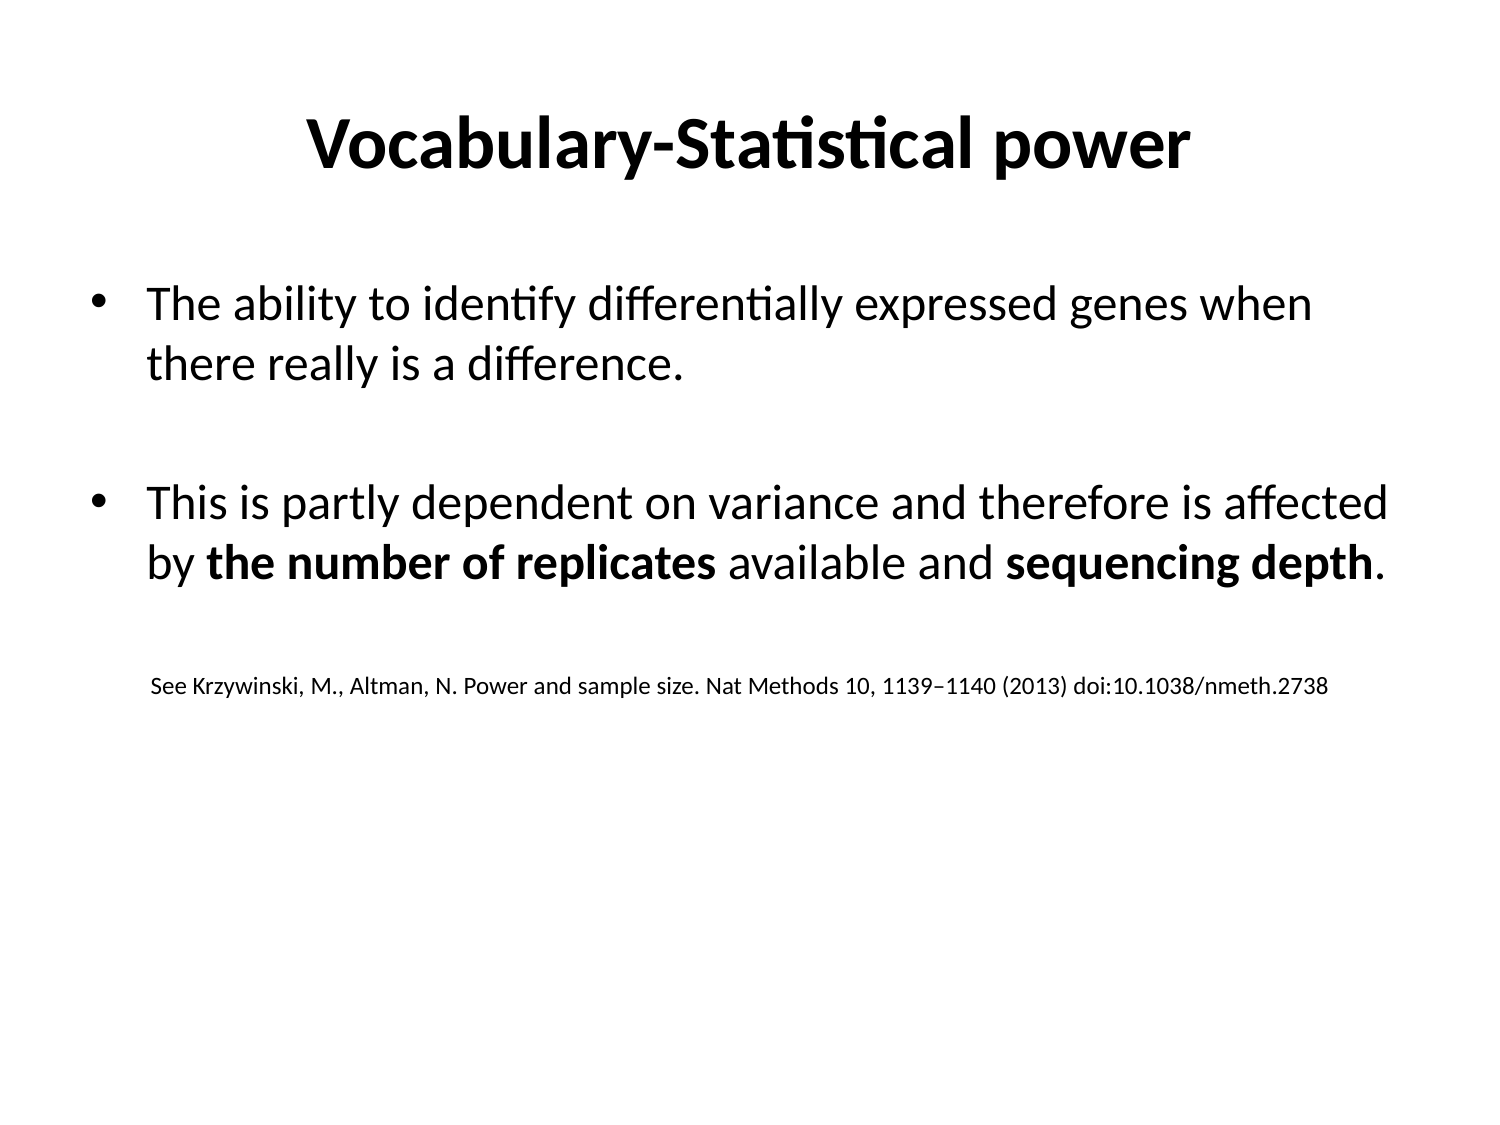

# Vocabulary-Statistical power
The ability to identify differentially expressed genes when there really is a difference.

This is partly dependent on variance and therefore is affected by the number of replicates available and sequencing depth.
See Krzywinski, M., Altman, N. Power and sample size. Nat Methods 10, 1139–1140 (2013) doi:10.1038/nmeth.2738